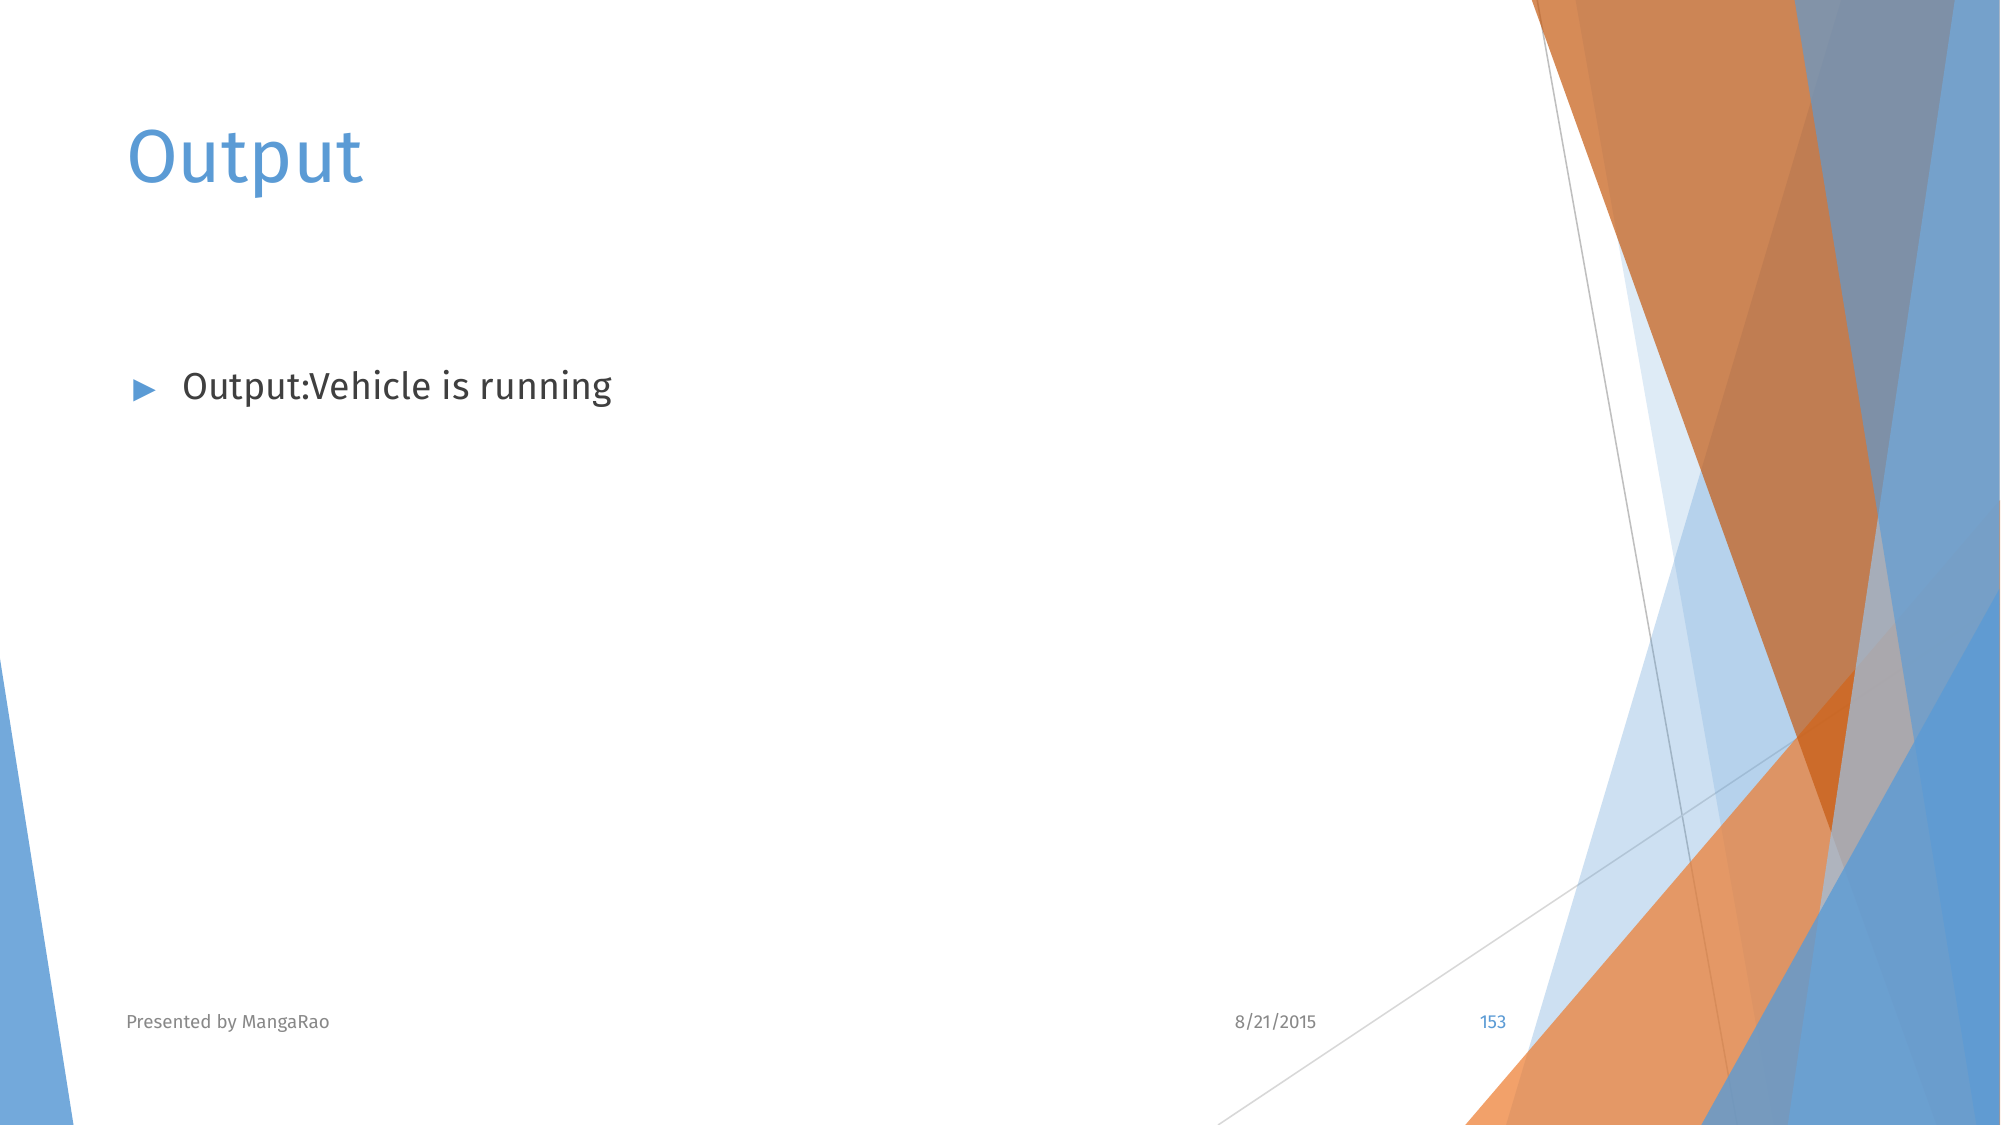

# Output
Output:Vehicle is running

Presented by MangaRao
8/21/2015
153